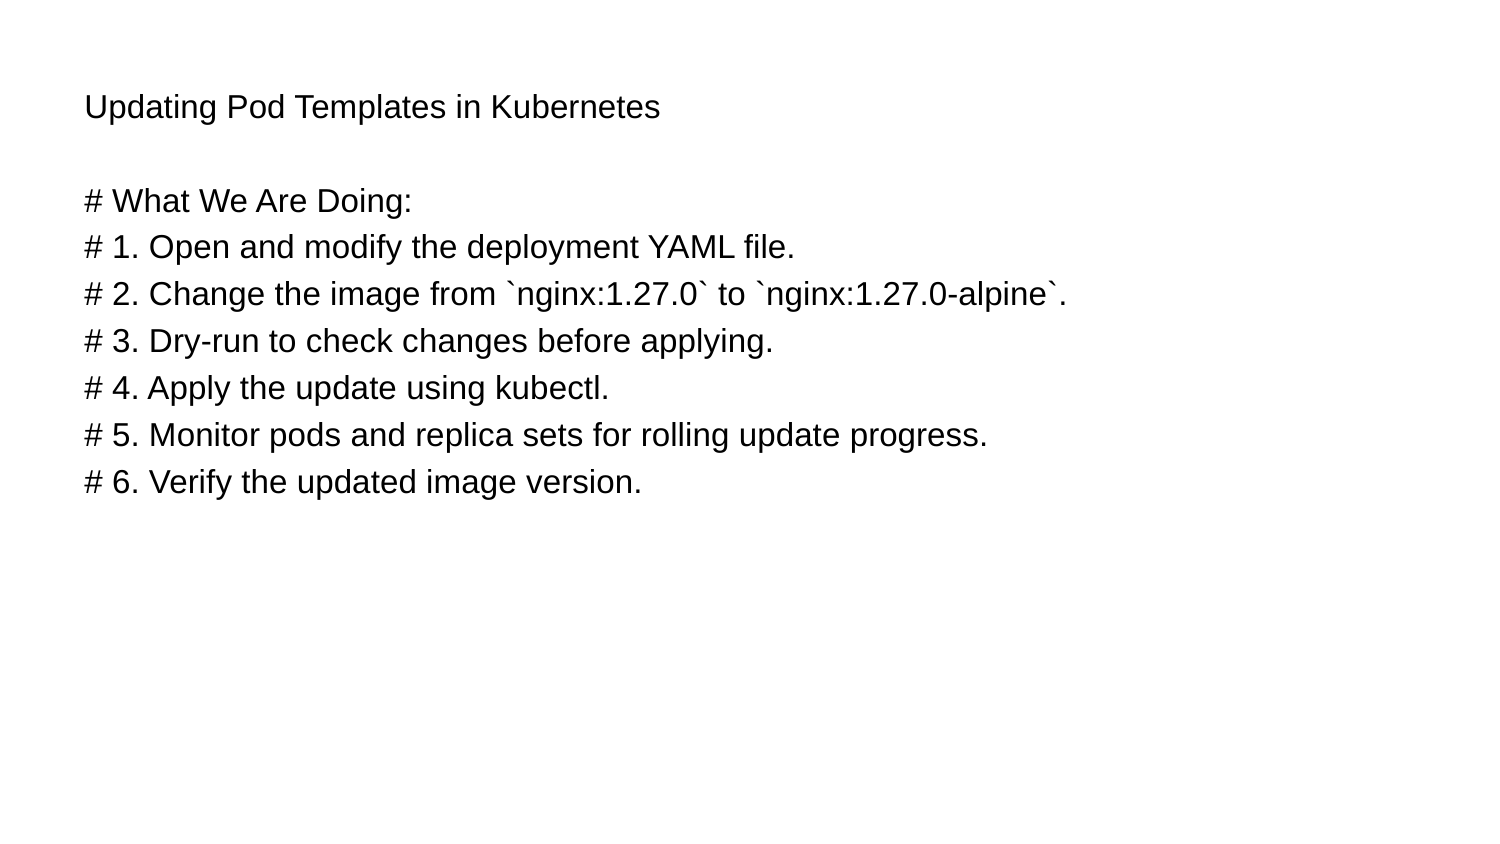

Updating Pod Templates in Kubernetes

# What We Are Doing:
# 1. Open and modify the deployment YAML file.
# 2. Change the image from `nginx:1.27.0` to `nginx:1.27.0-alpine`.
# 3. Dry-run to check changes before applying.
# 4. Apply the update using kubectl.
# 5. Monitor pods and replica sets for rolling update progress.
# 6. Verify the updated image version.